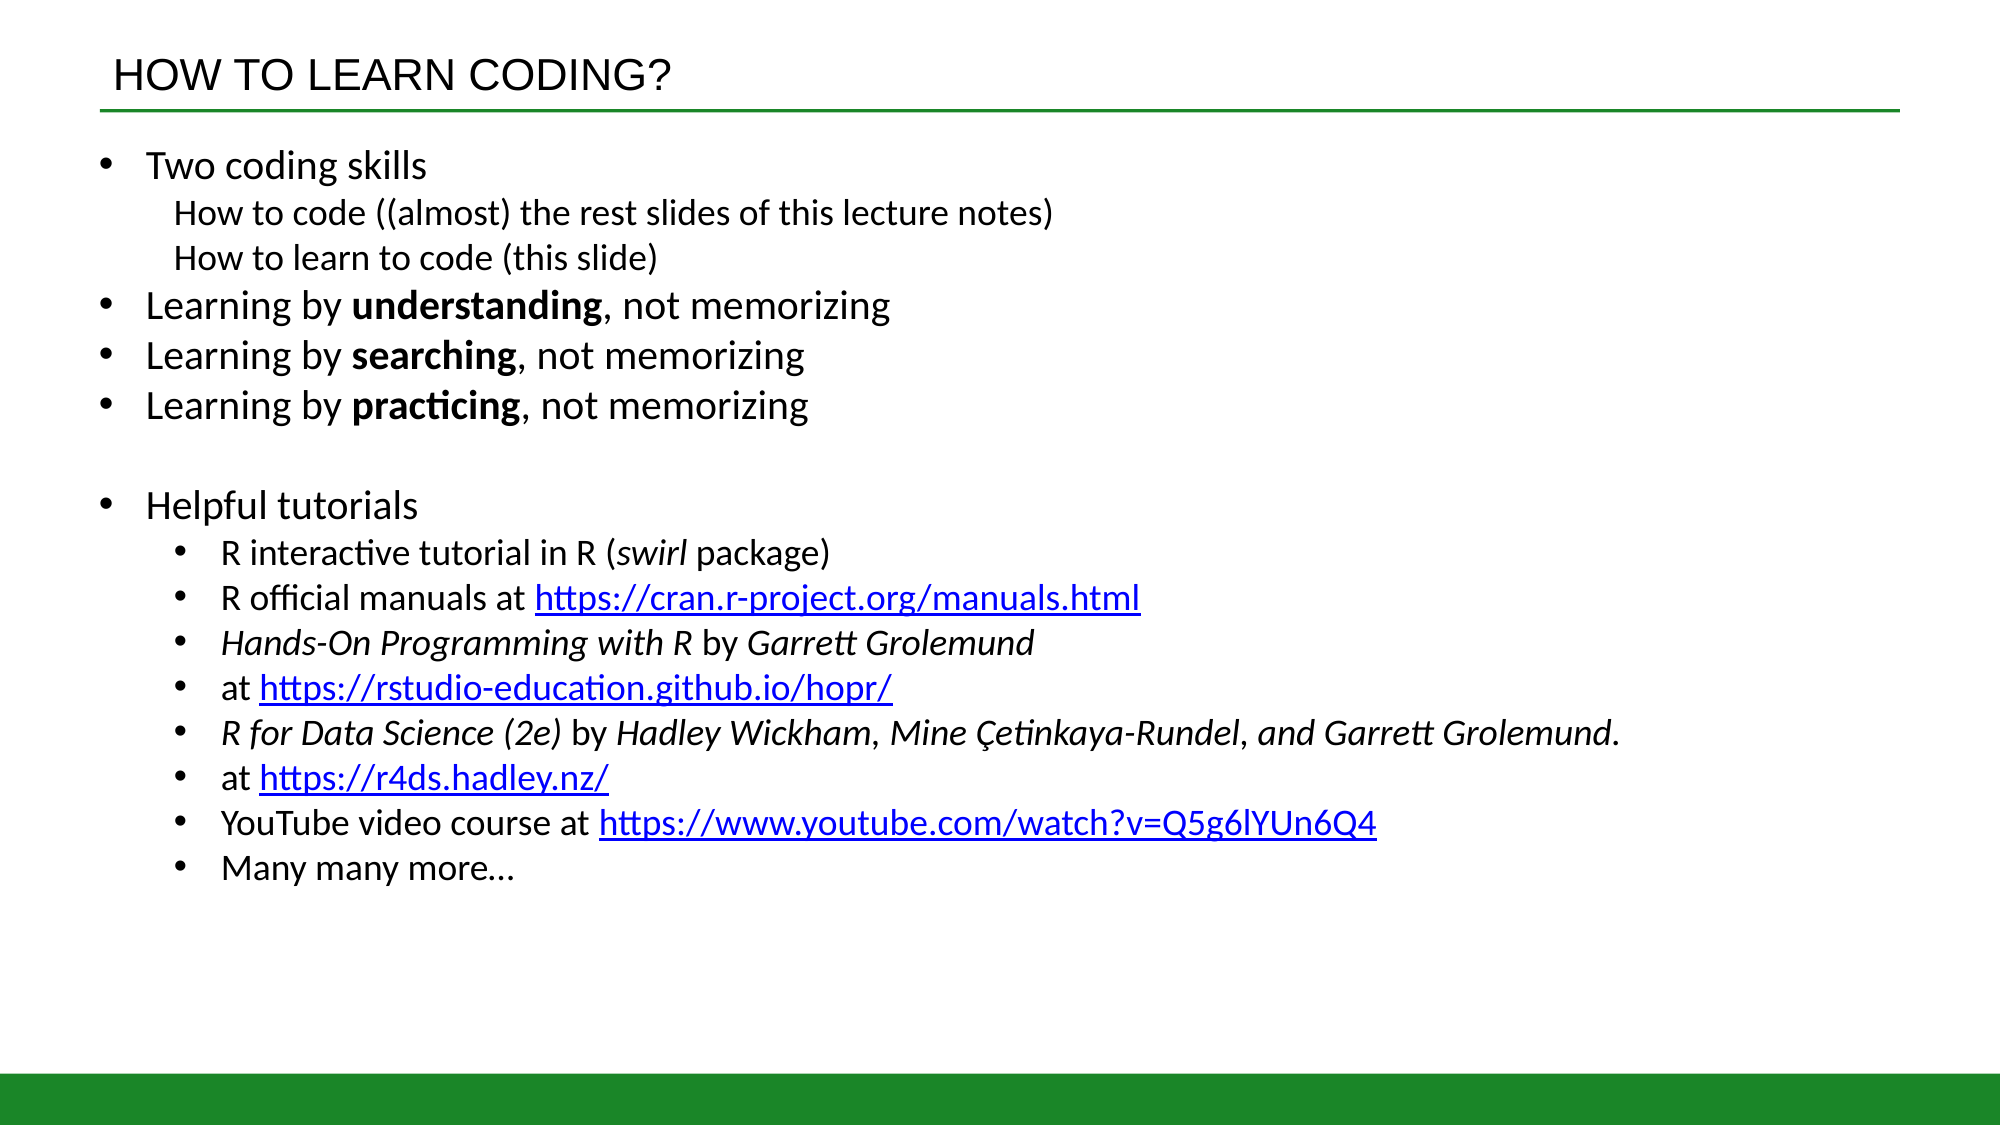

# HOW TO LEARN CODING?
Two coding skills
How to code ((almost) the rest slides of this lecture notes)
How to learn to code (this slide)
Learning by understanding, not memorizing
Learning by searching, not memorizing
Learning by practicing, not memorizing

Helpful tutorials
R interactive tutorial in R (swirl package)
R official manuals at https://cran.r-project.org/manuals.html
Hands-On Programming with R by Garrett Grolemund
at https://rstudio-education.github.io/hopr/
R for Data Science (2e) by Hadley Wickham, Mine Çetinkaya-Rundel, and Garrett Grolemund.
at https://r4ds.hadley.nz/
YouTube video course at https://www.youtube.com/watch?v=Q5g6lYUn6Q4
Many many more…